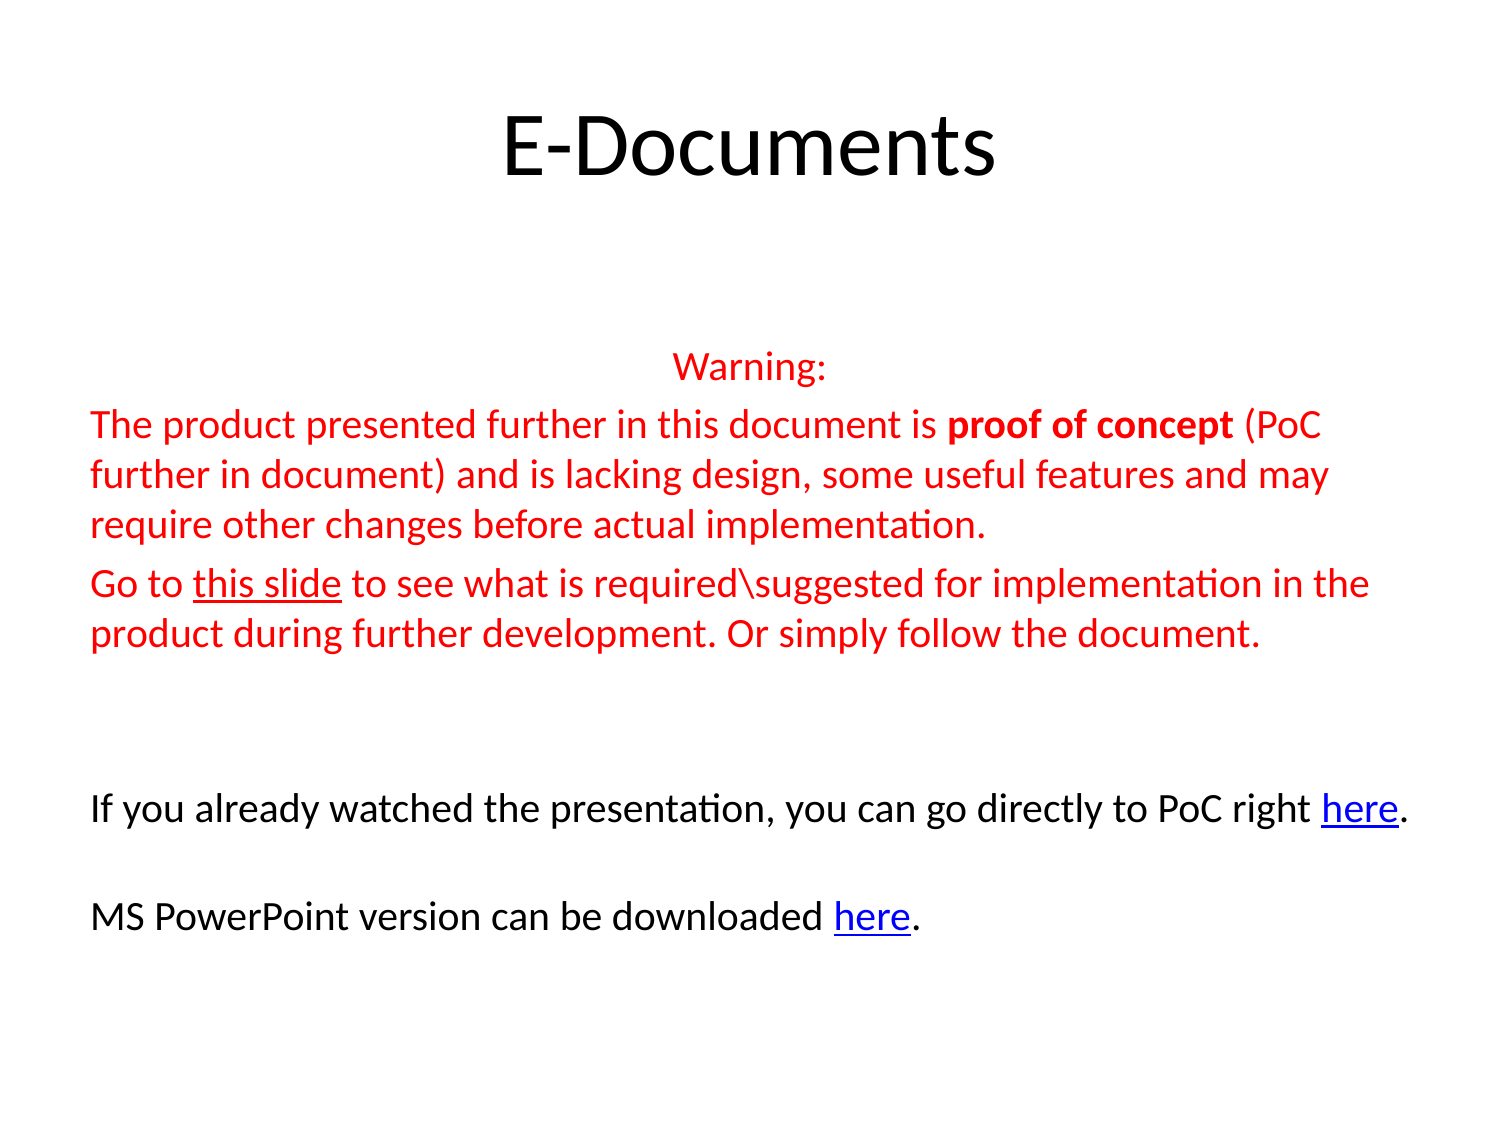

# E-Documents

Warning:
The product presented further in this document is proof of concept (PoC further in document) and is lacking design, some useful features and may require other changes before actual implementation.
Go to this slide to see what is required\suggested for implementation in the product during further development. Or simply follow the document.

If you already watched the presentation, you can go directly to PoC right here.
MS PowerPoint version can be downloaded here.